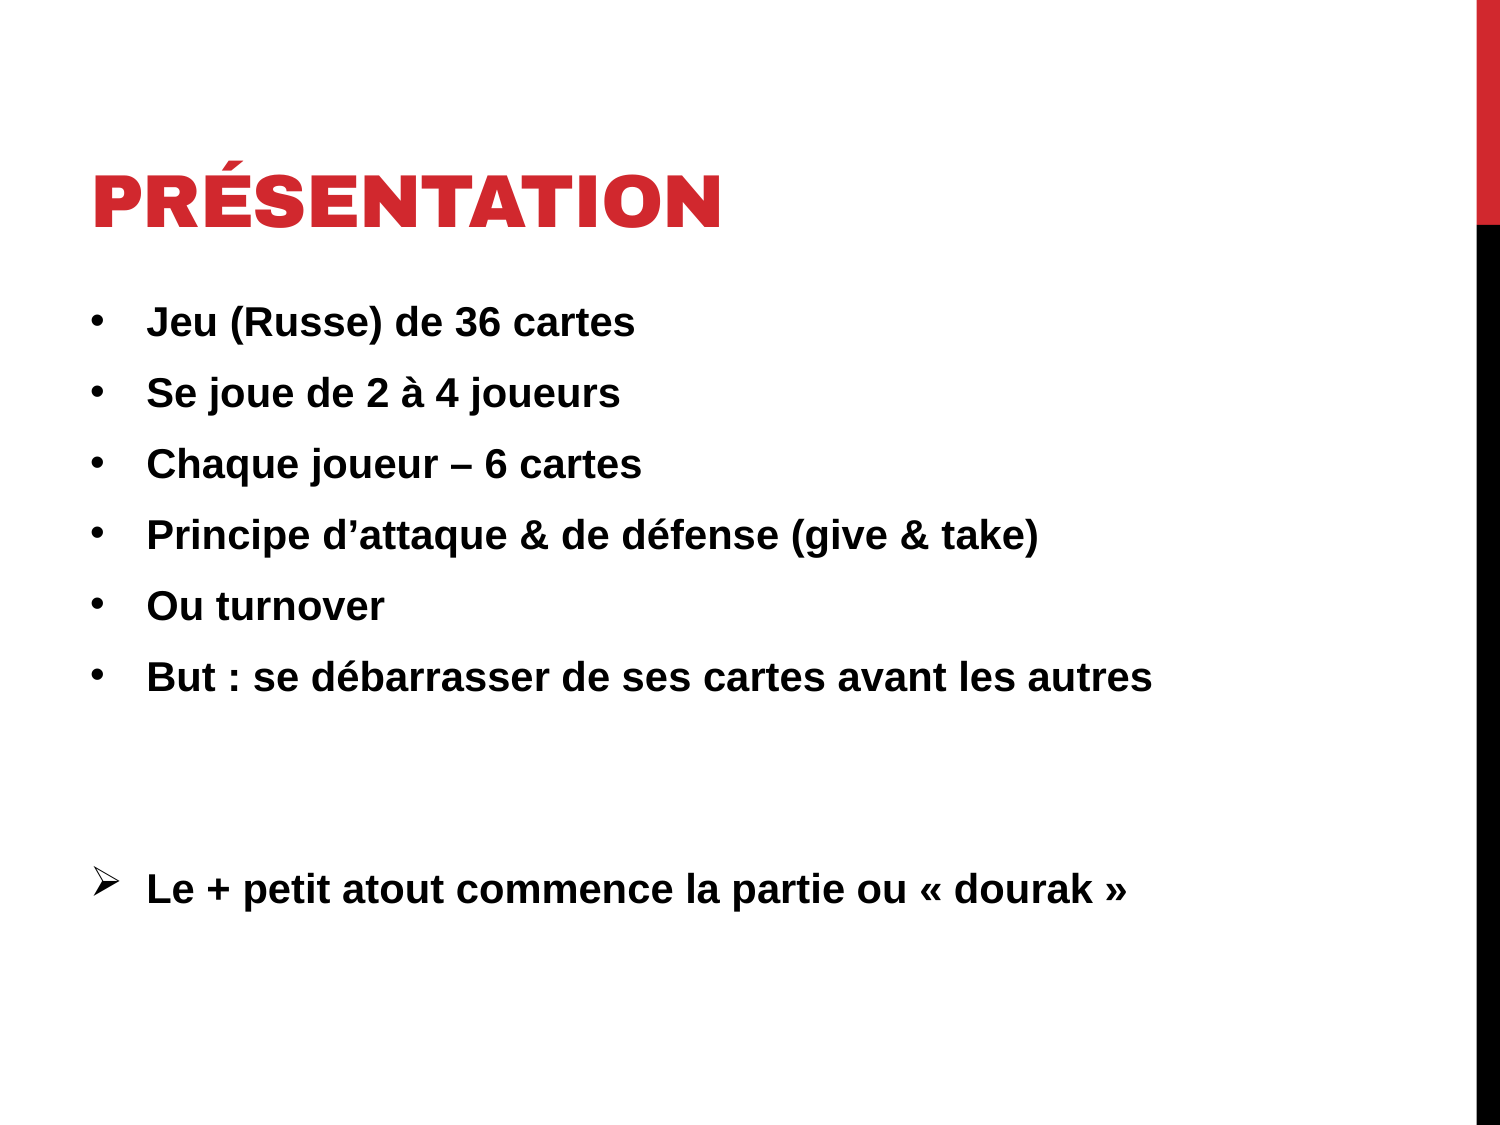

# pRésenTATION
Jeu (Russe) de 36 cartes
Se joue de 2 à 4 joueurs
Chaque joueur – 6 cartes
Principe d’attaque & de défense (give & take)
Ou turnover
But : se débarrasser de ses cartes avant les autres

Le + petit atout commence la partie ou « dourak »